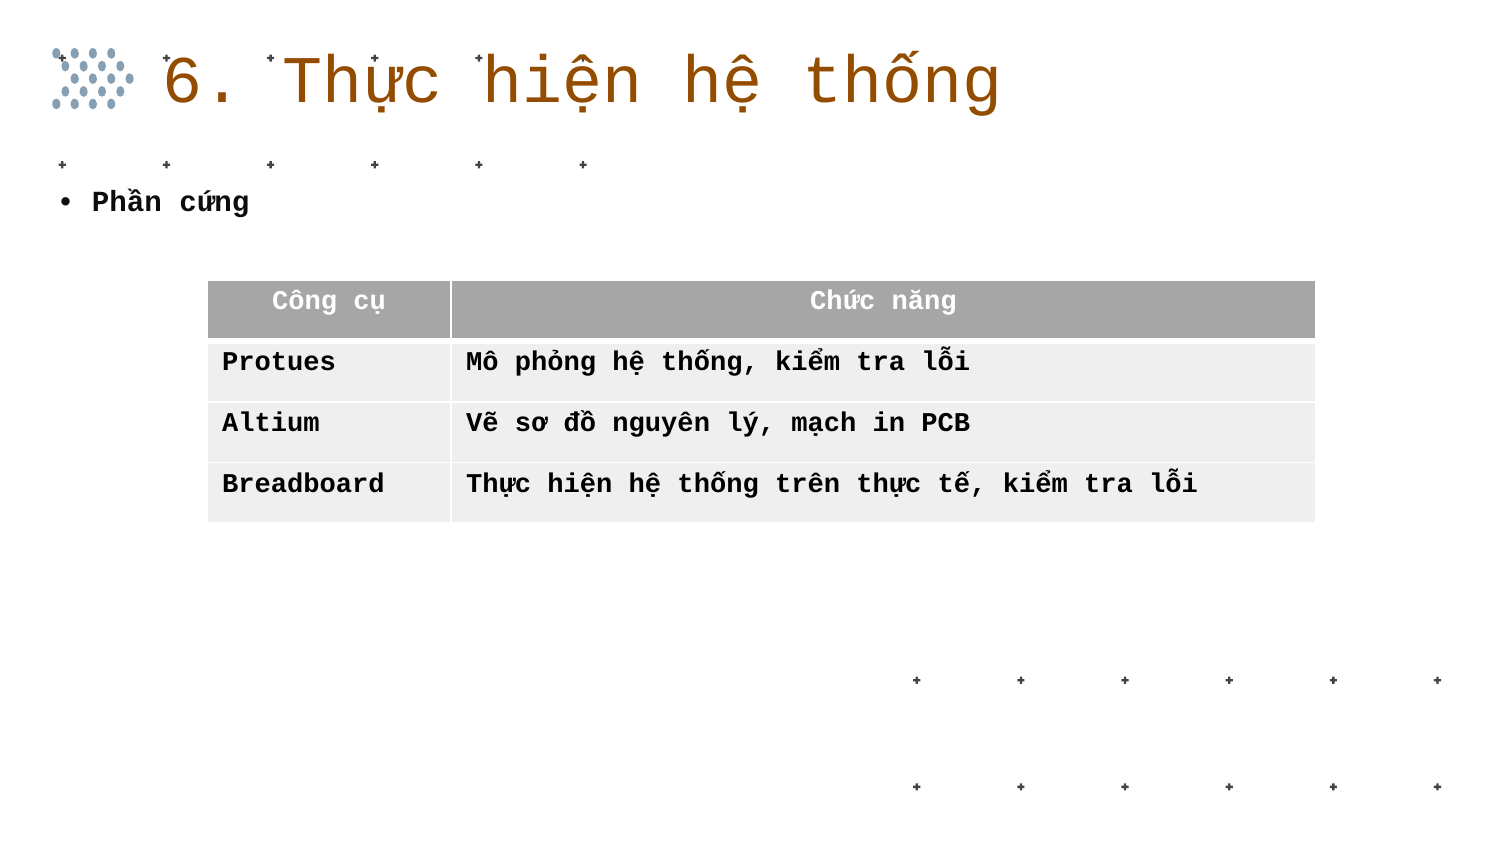

6. Thực hiện hệ thống

• Phần cứng
| Công cụ | Chức năng |
| --- | --- |
| Protues | Mô phỏng hệ thống, kiểm tra lỗi |
| Altium | Vẽ sơ đồ nguyên lý, mạch in PCB |
| Breadboard | Thực hiện hệ thống trên thực tế, kiểm tra lỗi |